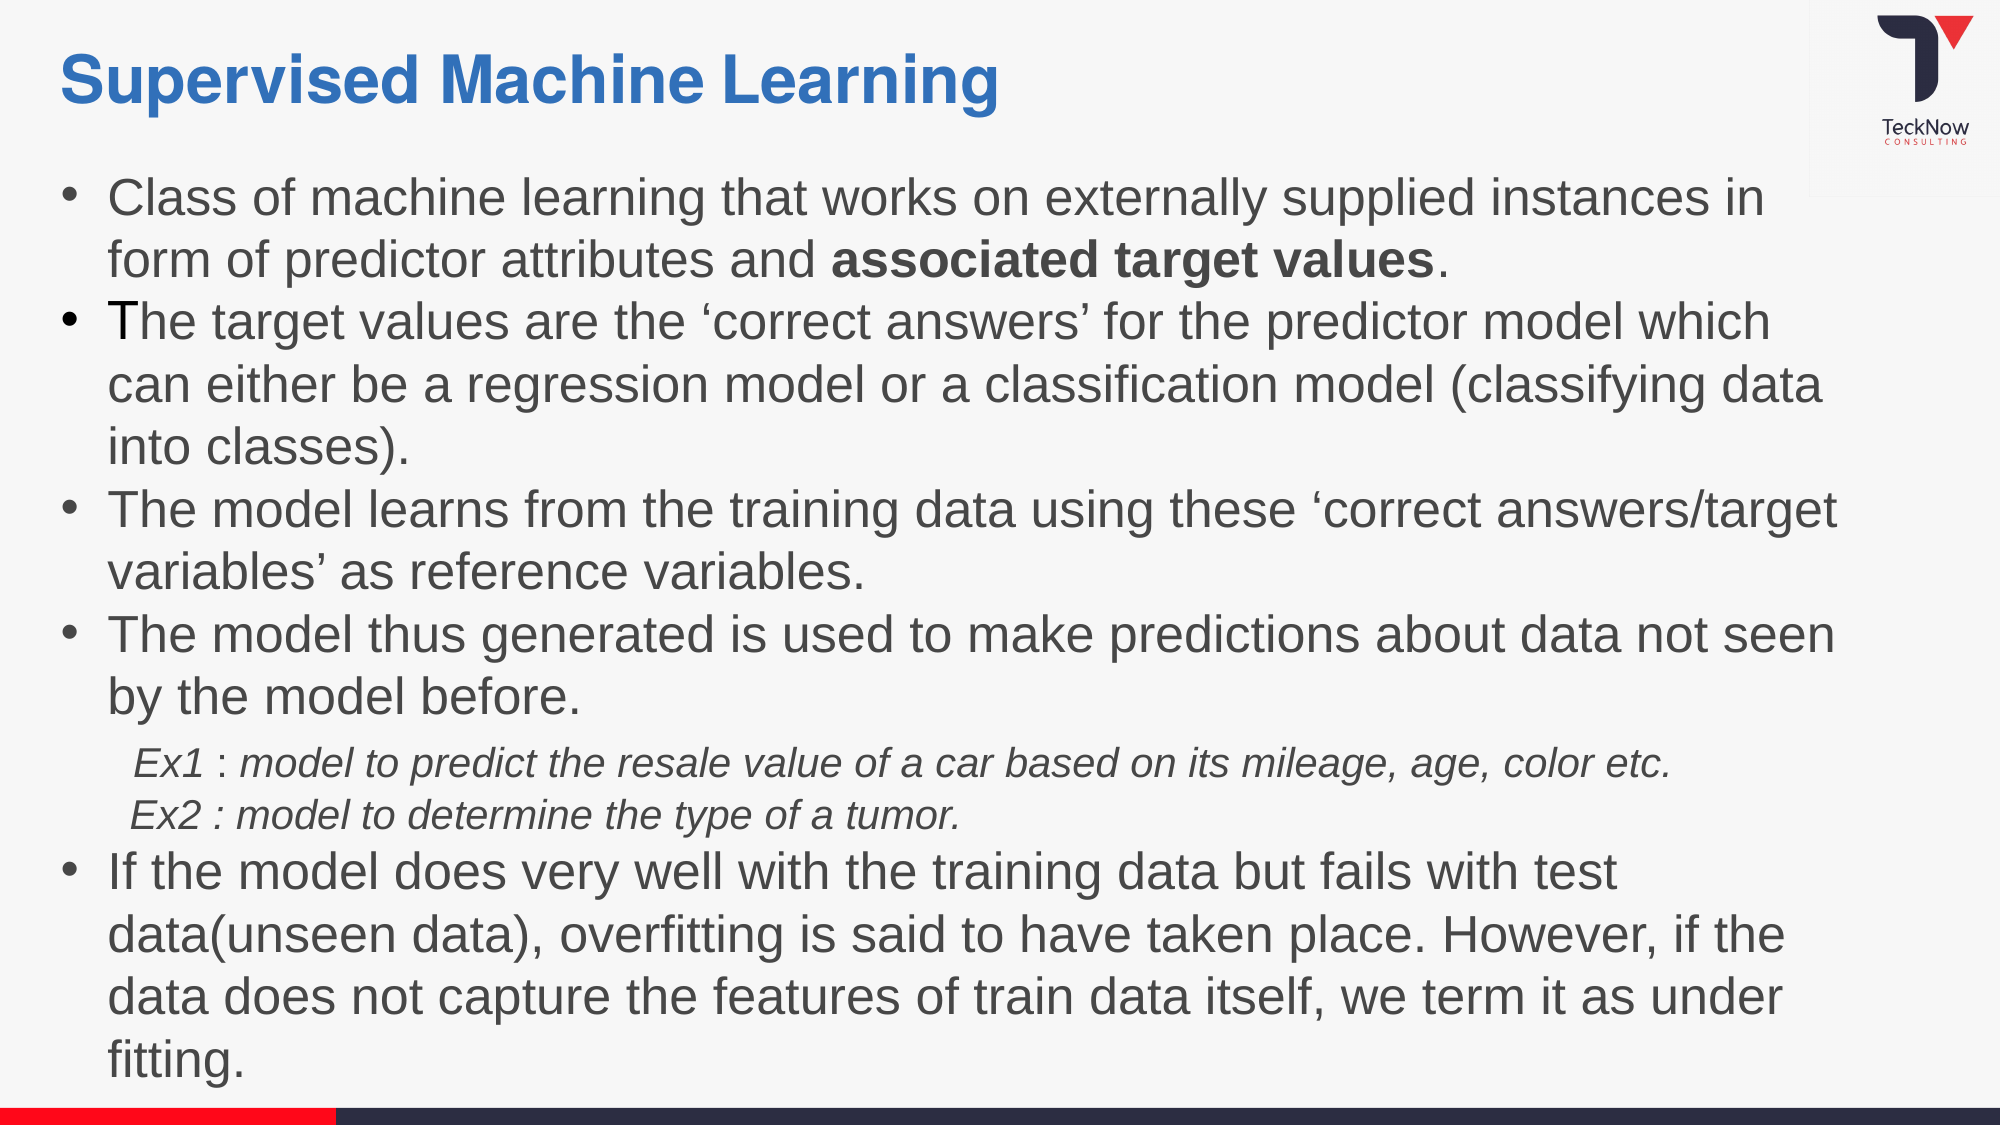

Supervised Machine Learning

Class of machine learning that works on externally supplied instances in form of predictor attributes and associated target values.
The target values are the ‘correct answers’ for the predictor model which can either be a regression model or a classification model (classifying data into classes).
The model learns from the training data using these ‘correct answers/target variables’ as reference variables.
The model thus generated is used to make predictions about data not seen by the model before.
     Ex1 : model to predict the resale value of a car based on its mileage, age, color etc.
      Ex2 : model to determine the type of a tumor.
If the model does very well with the training data but fails with test data(unseen data), overfitting is said to have taken place. However, if the data does not capture the features of train data itself, we term it as under fitting.